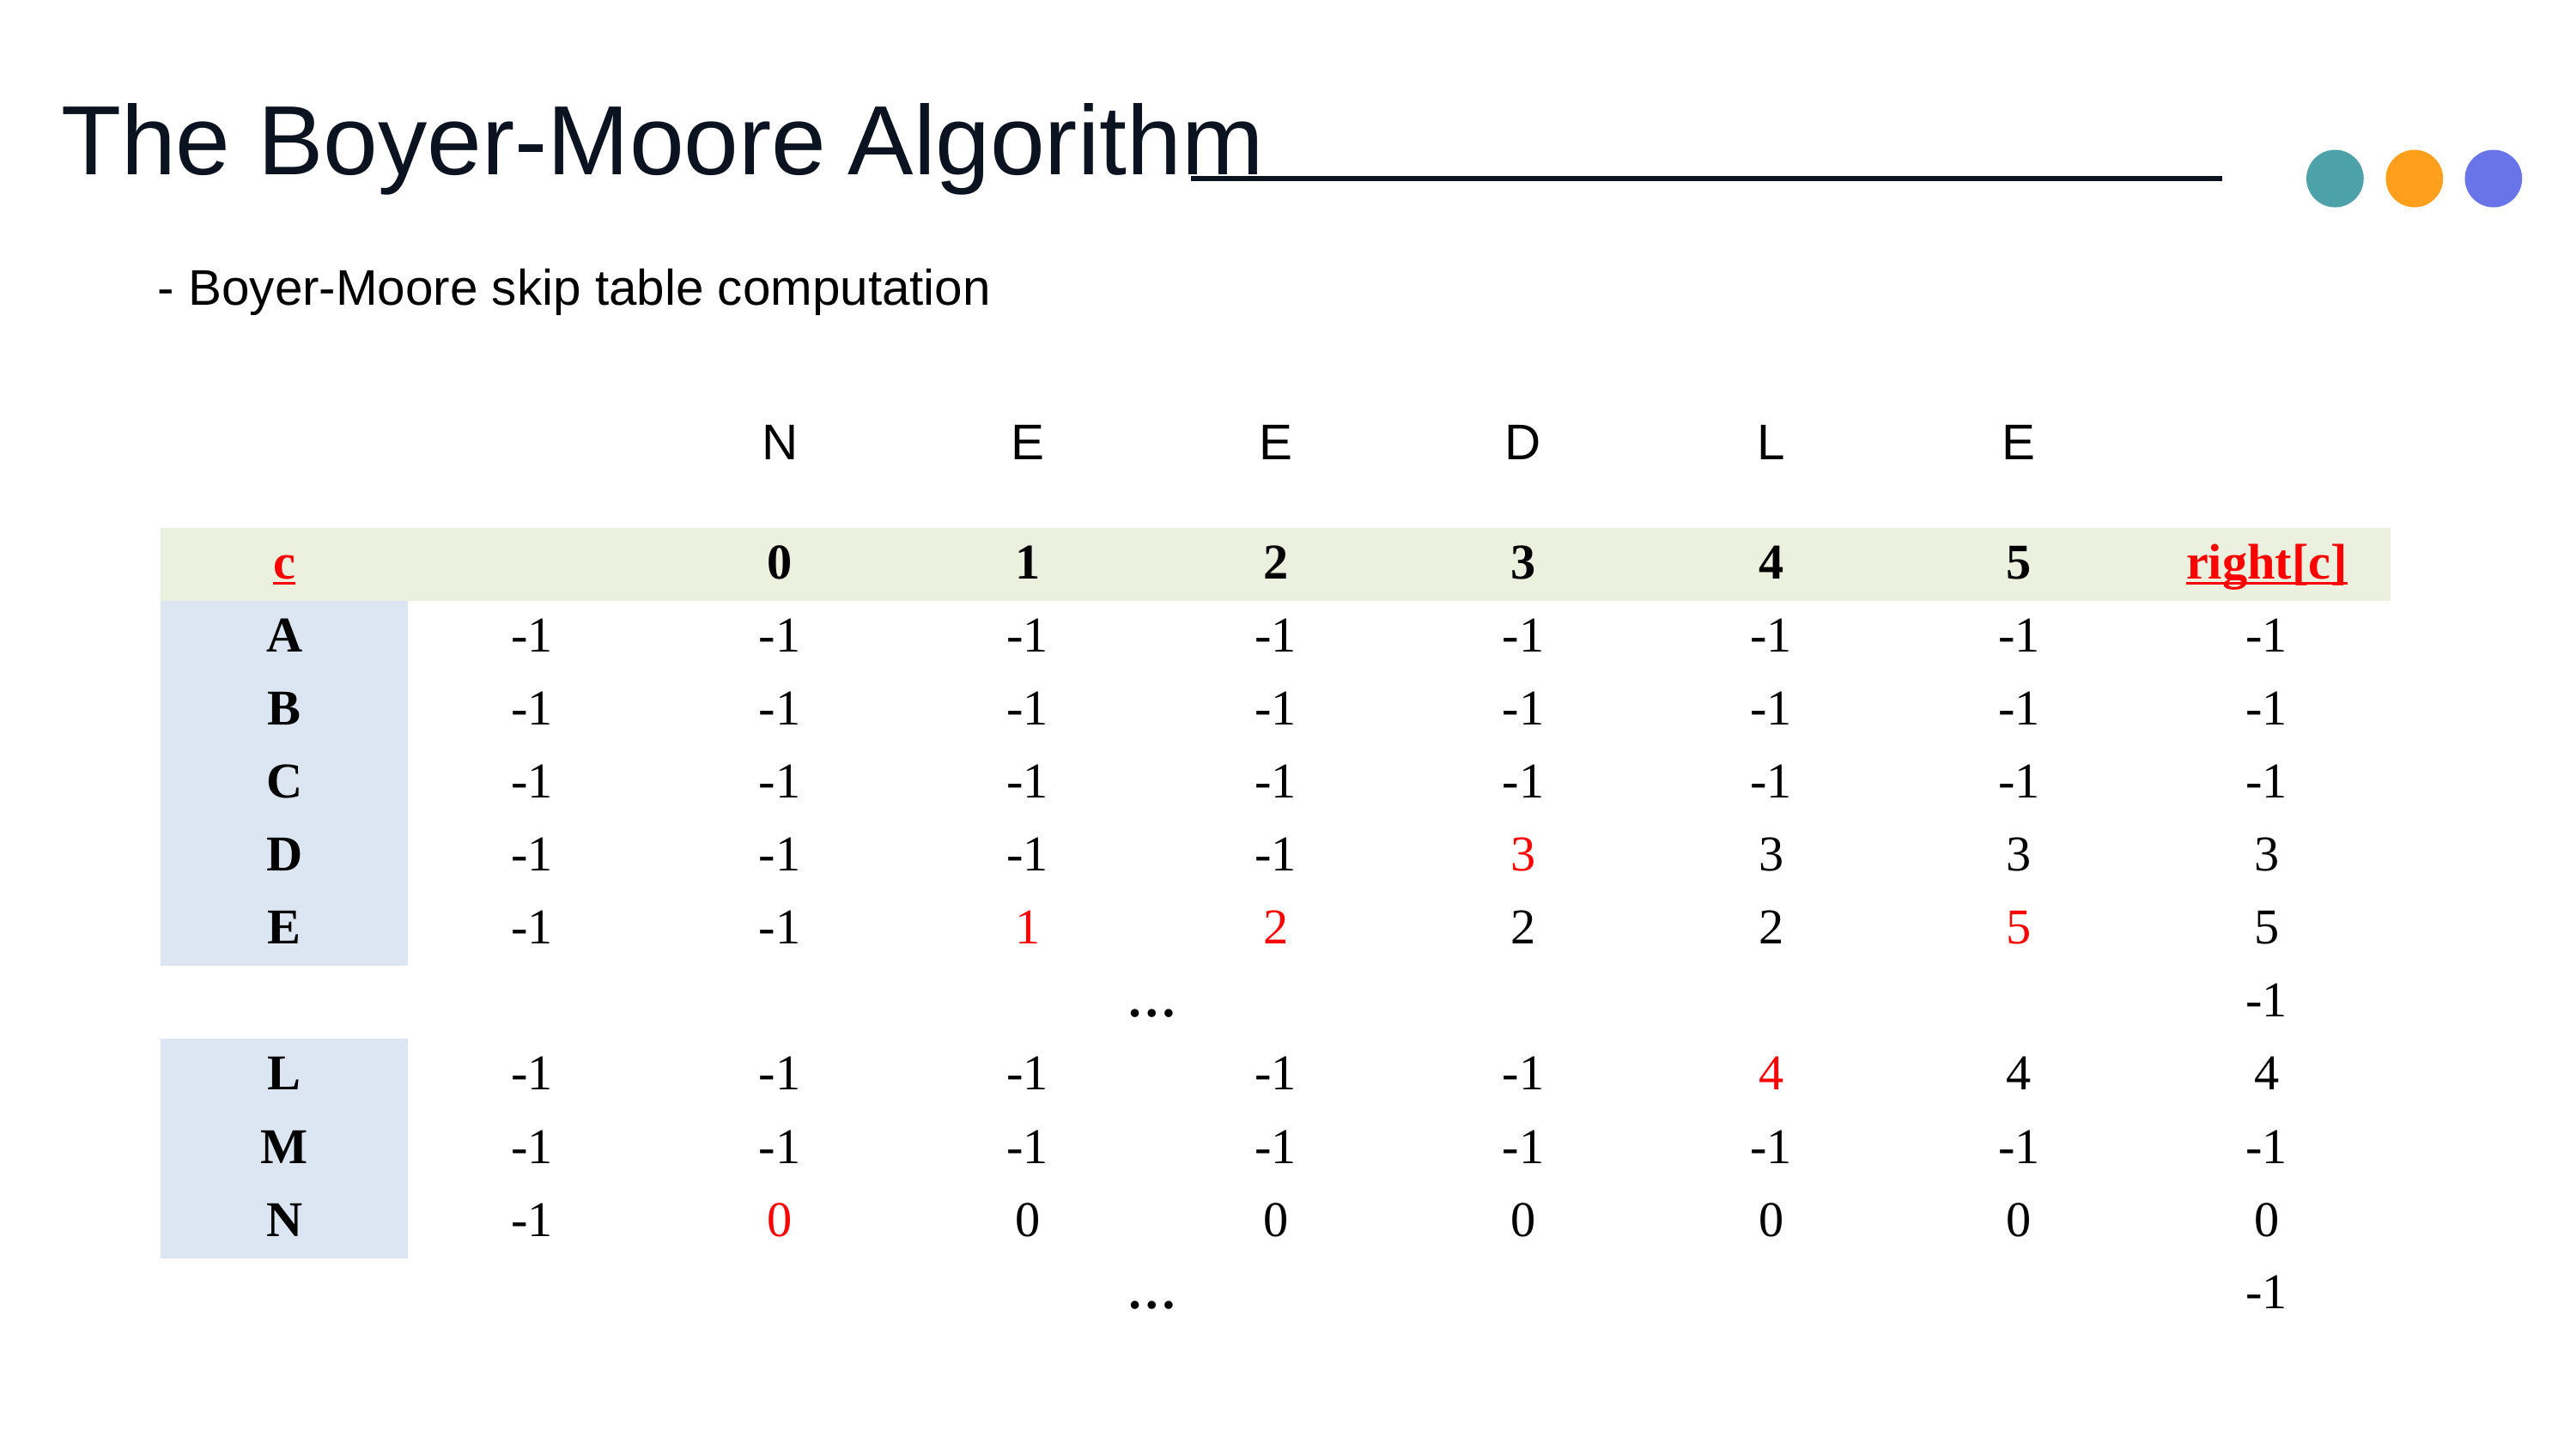

The Boyer-Moore Algorithm

- Boyer-Moore skip table computation
| N | E | E | D | L | E |
| --- | --- | --- | --- | --- | --- |
| c |  | 0 | 1 | 2 | 3 | 4 | 5 | right[c] |
| --- | --- | --- | --- | --- | --- | --- | --- | --- |
| A | -1 | -1 | -1 | -1 | -1 | -1 | -1 | -1 |
| B | -1 | -1 | -1 | -1 | -1 | -1 | -1 | -1 |
| C | -1 | -1 | -1 | -1 | -1 | -1 | -1 | -1 |
| D | -1 | -1 | -1 | -1 | 3 | 3 | 3 | 3 |
| E | -1 | -1 | 1 | 2 | 2 | 2 | 5 | 5 |
| … | … | … | … | … | … | … | … | -1 |
| L | -1 | -1 | -1 | -1 | -1 | 4 | 4 | 4 |
| M | -1 | -1 | -1 | -1 | -1 | -1 | -1 | -1 |
| N | -1 | 0 | 0 | 0 | 0 | 0 | 0 | 0 |
| … | … | … | … | … | … | … | … | -1 |